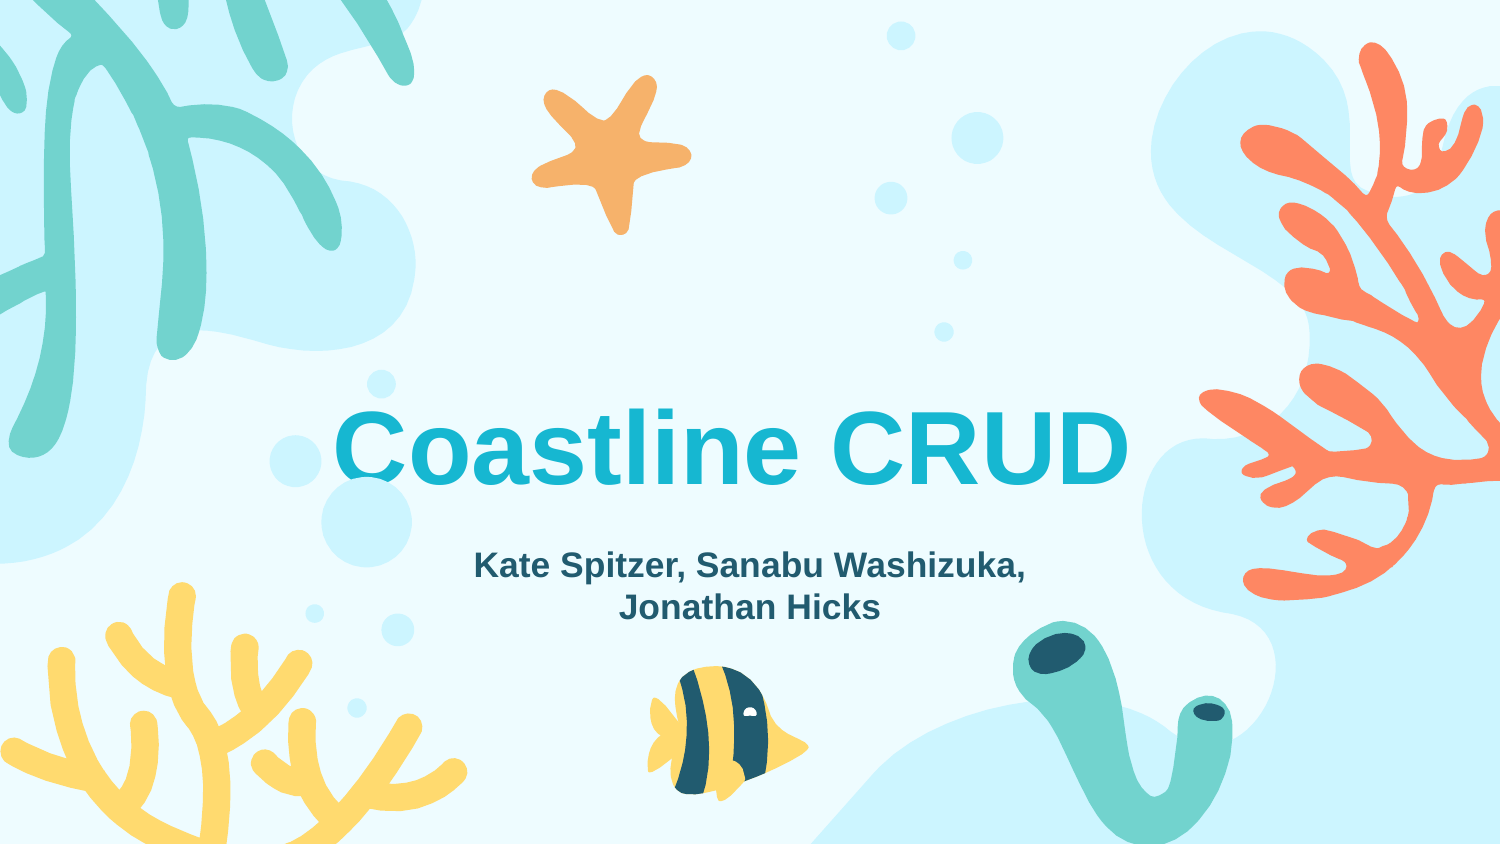

# Coastline CRUD

Kate Spitzer, Sanabu Washizuka, Jonathan Hicks